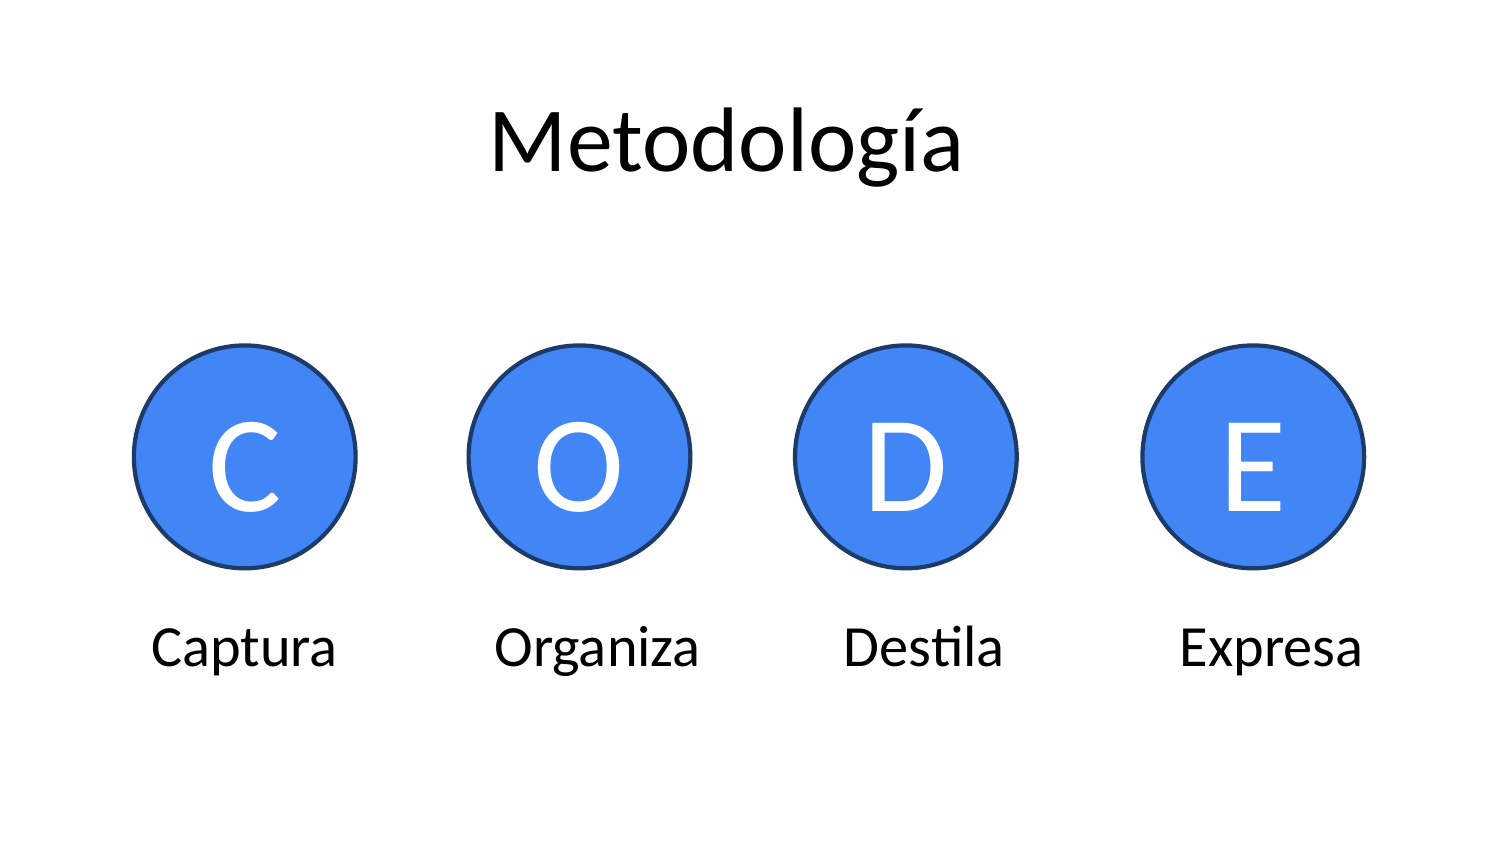

Metodología
C
O
D
E
Captura
Organiza
Destila
Expresa